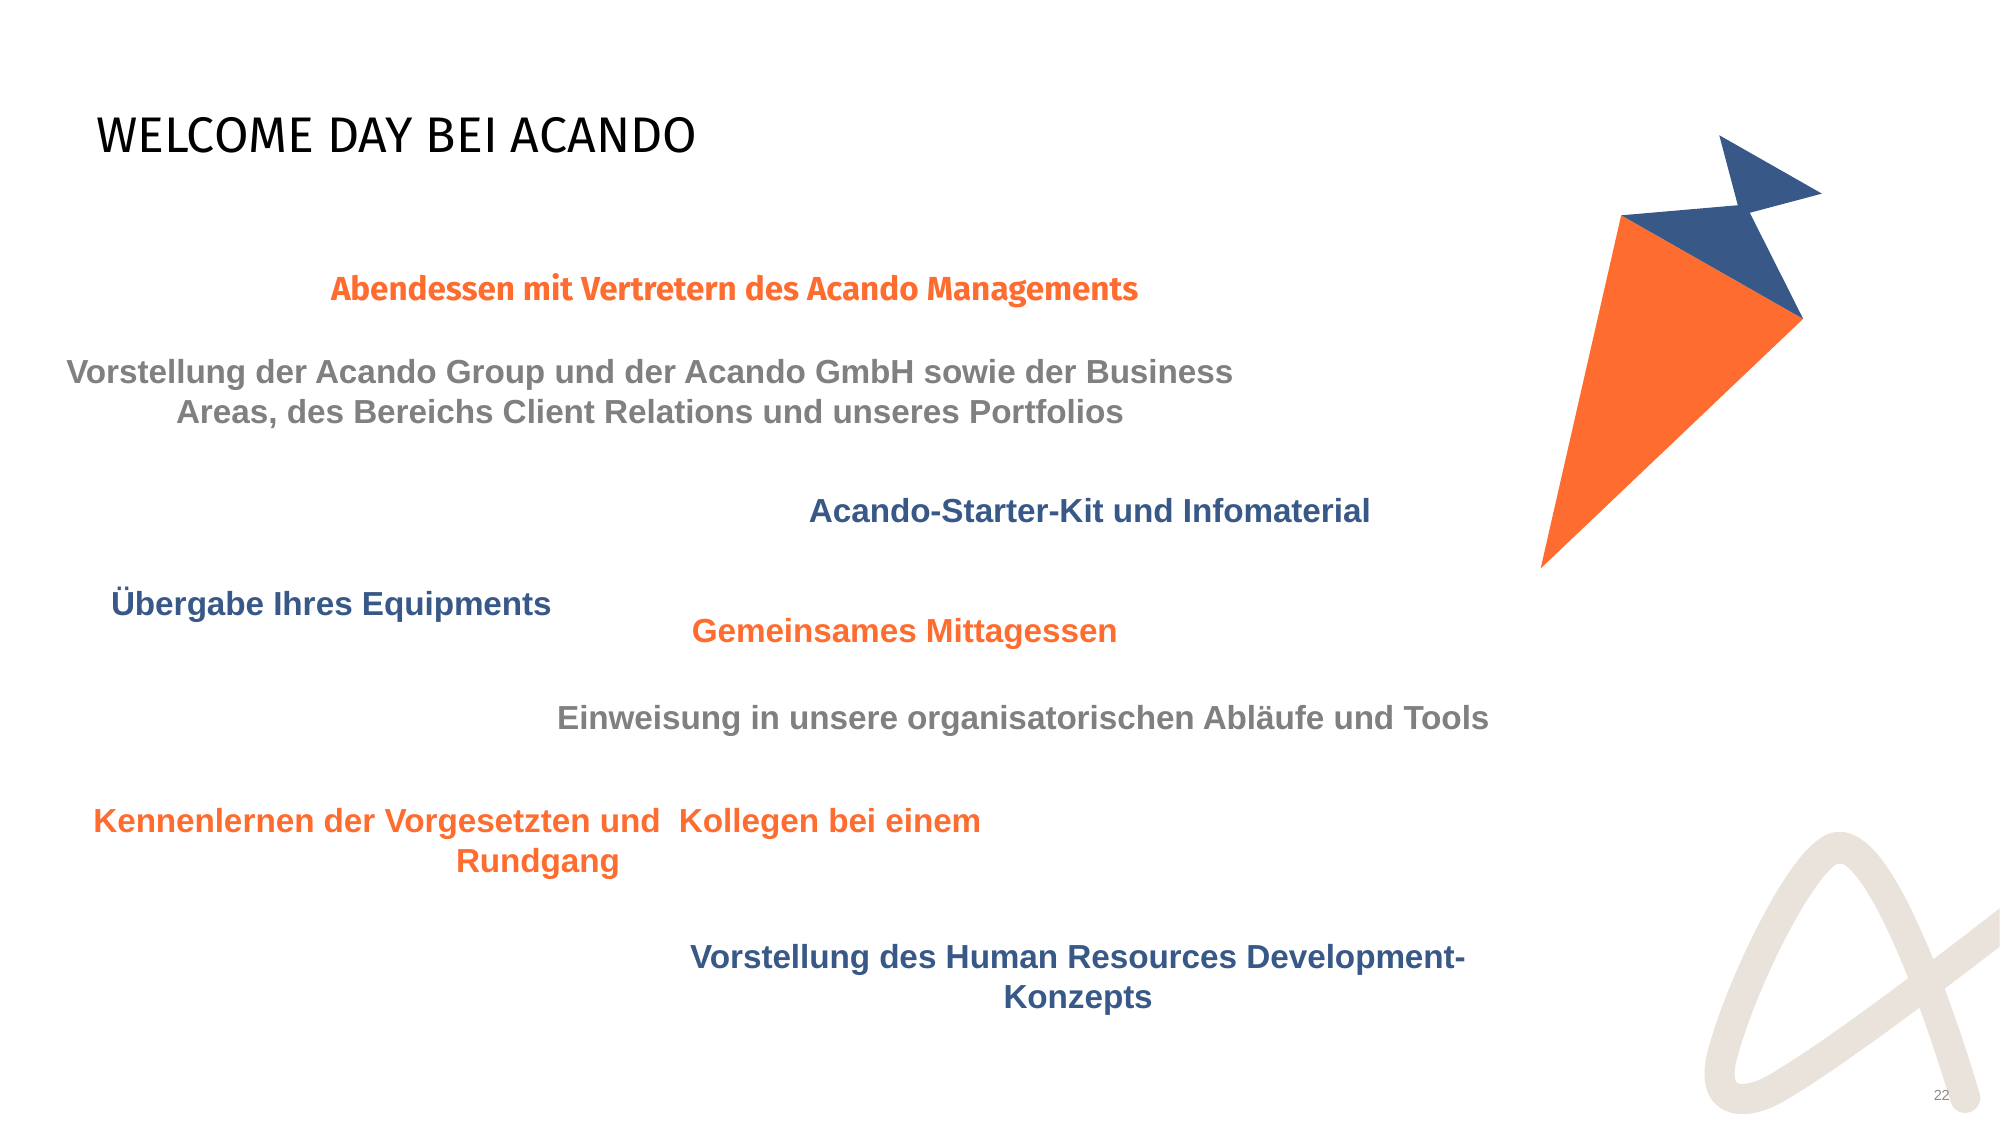

# Welcome Day bei Acando

Abendessen mit Vertretern des Acando Managements
Vorstellung der Acando Group und der Acando GmbH sowie der Business Areas, des Bereichs Client Relations und unseres Portfolios

Acando-Starter-Kit und Infomaterial

Übergabe Ihres Equipments

Gemeinsames Mittagessen

Einweisung in unsere organisatorischen Abläufe und Tools

Kennenlernen der Vorgesetzten und  Kollegen bei einem Rundgang

Vorstellung des Human Resources Development-Konzepts

22